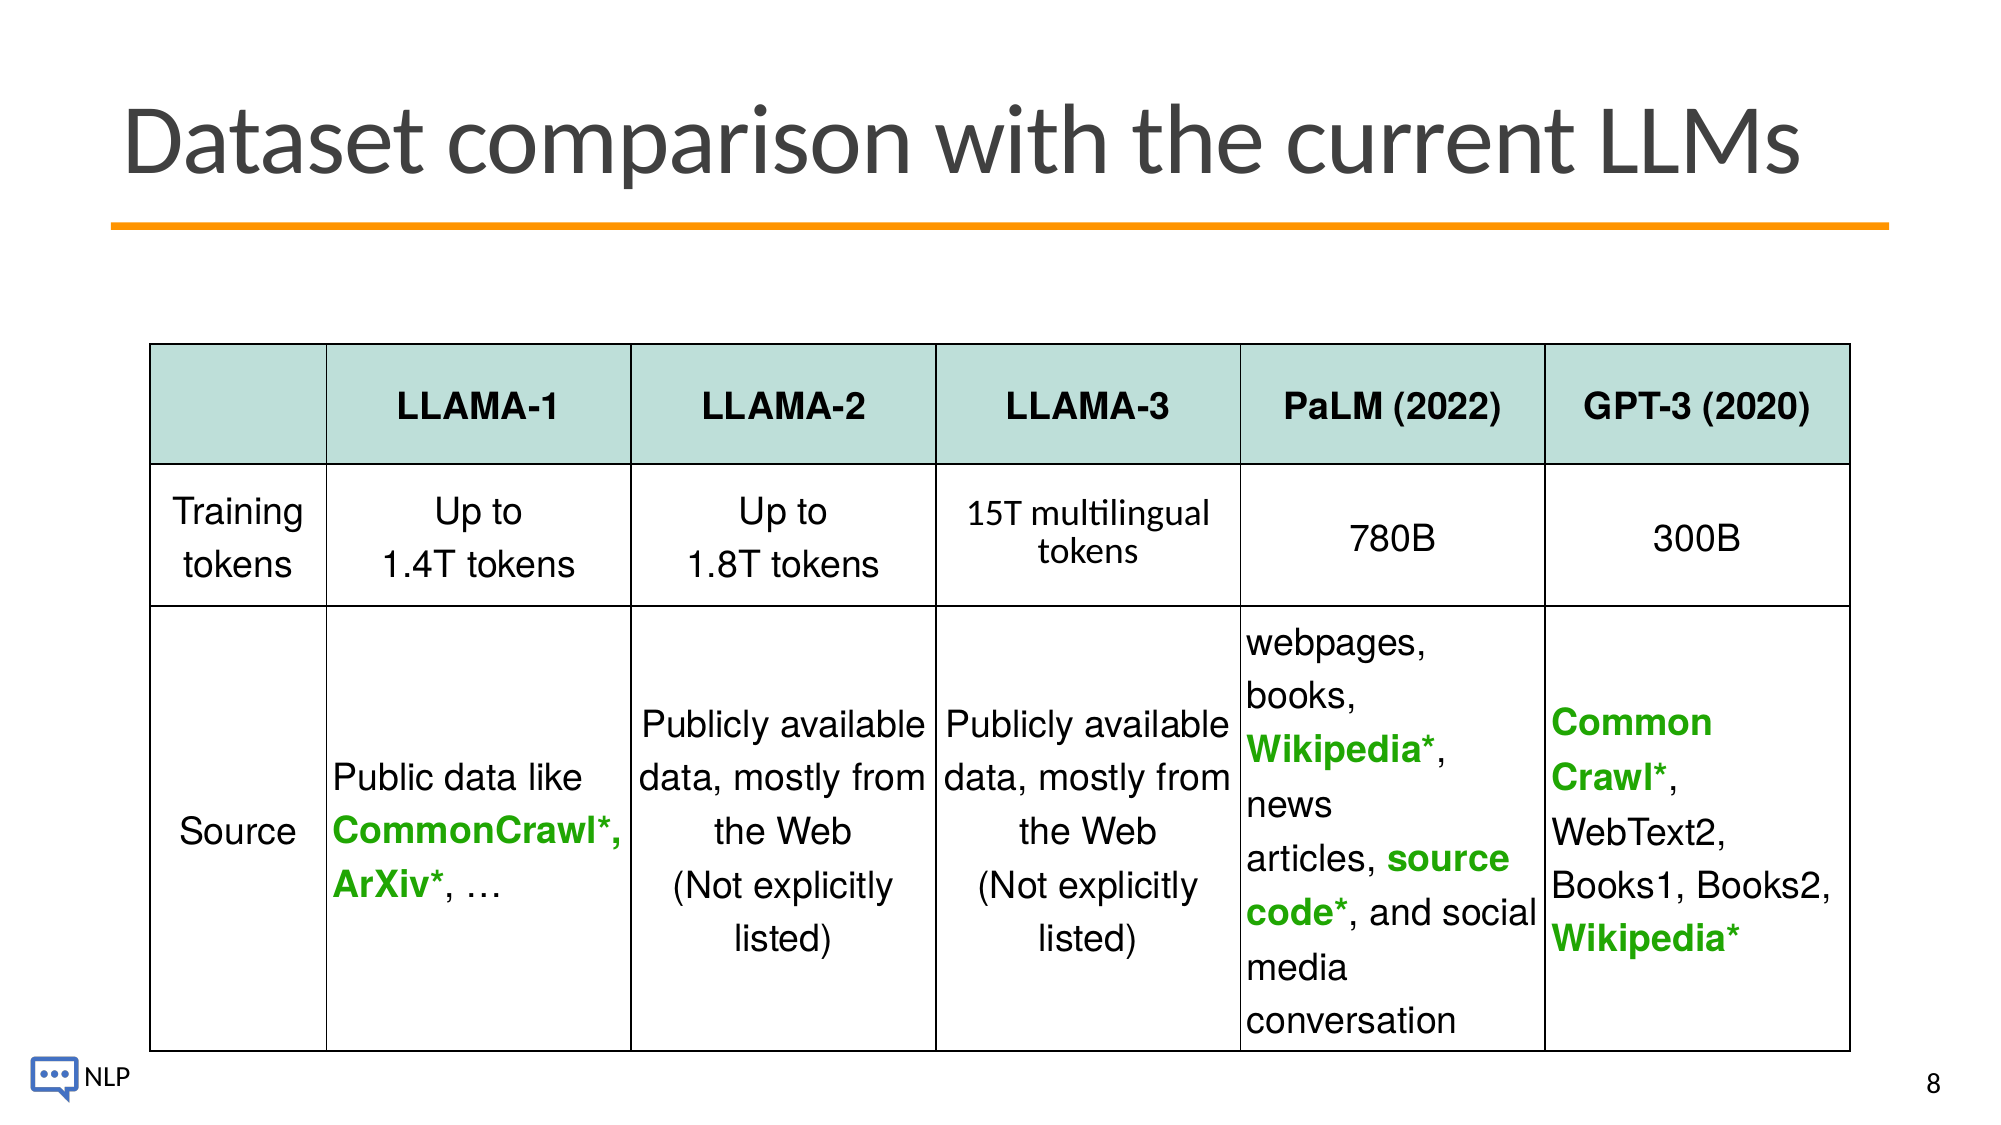

# Dataset comparison with the current LLMs
|  | LLAMA-1 | LLAMA-2 | LLAMA-3 | PaLM (2022) | GPT-3 (2020) |
| --- | --- | --- | --- | --- | --- |
| Training tokens | Up to 1.4T tokens | Up to 1.8T tokens | 15T multilingual tokens | 780B | 300B |
| Source | Public data like CommonCrawl\*, ArXiv\*, … | Publicly available data, mostly from the Web (Not explicitly listed) | Publicly available data, mostly from the Web (Not explicitly listed) | webpages, books, Wikipedia\*, news articles, source code\*, and social media conversation | Common Crawl\*, WebText2, Books1, Books2, Wikipedia\* |
8